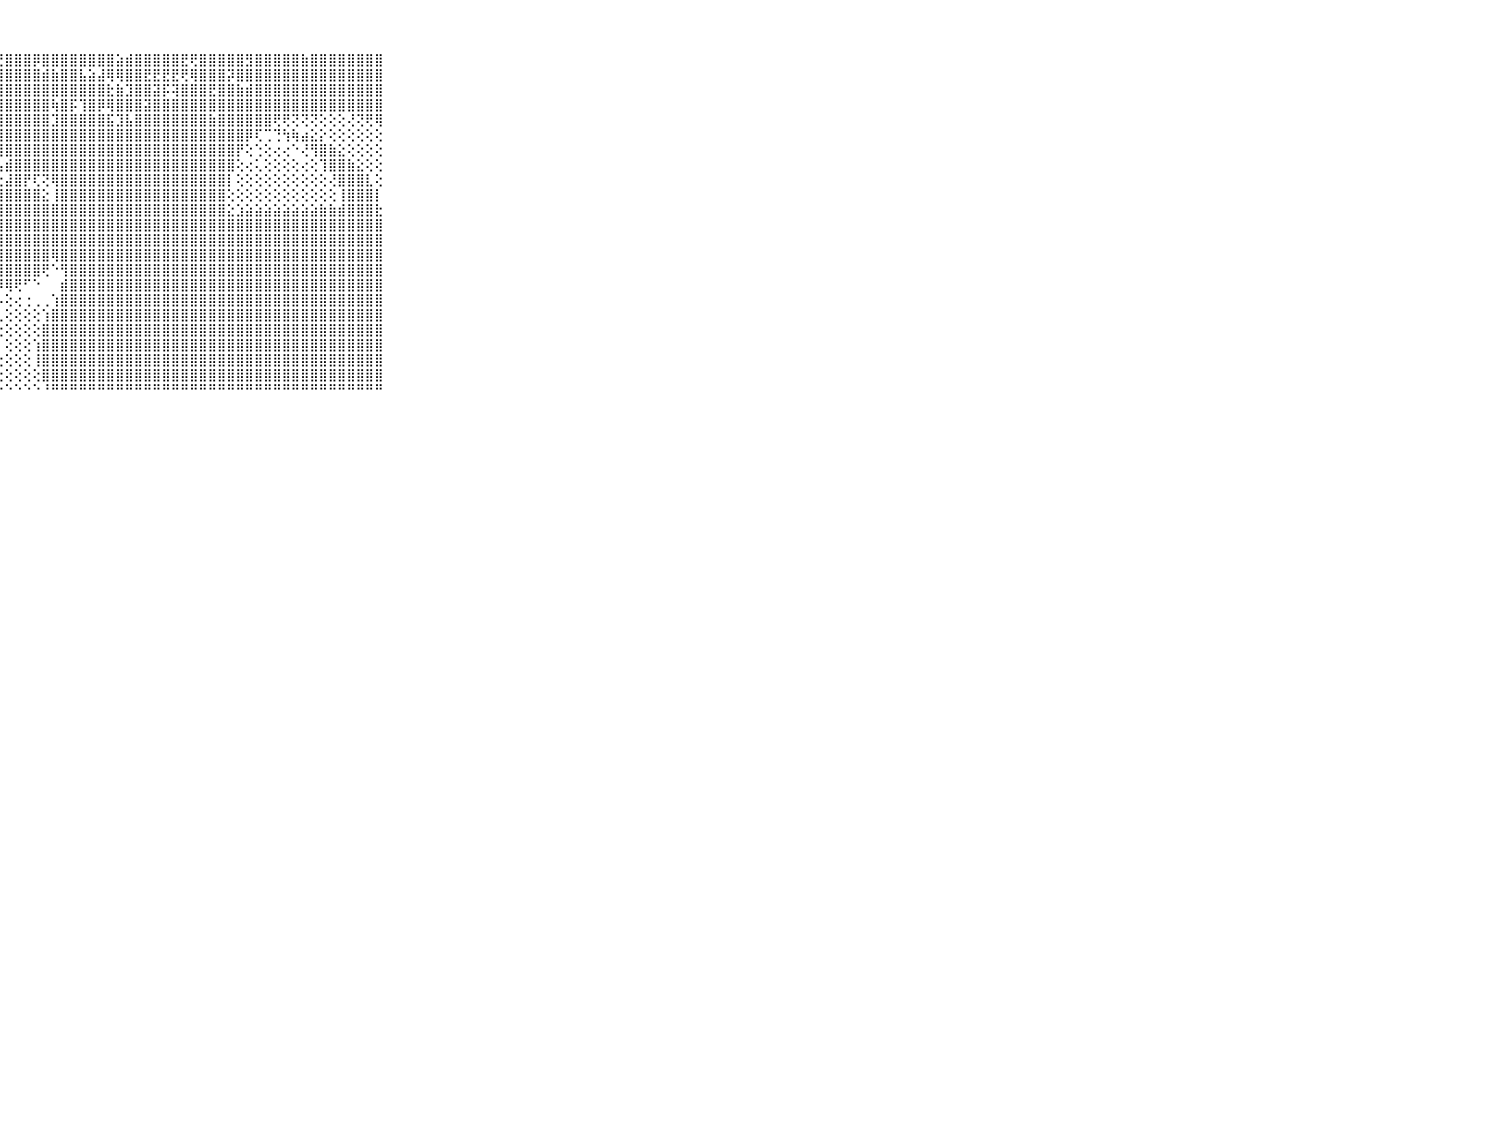

⠀⠀⠀⠀⠀⠀⠀⠀⠀⠀⠀⣿⣿⣿⣿⣿⣿⣿⣿⣿⣿⣿⣿⣯⣿⣟⣟⣟⣿⣿⣿⡿⣿⣿⣿⣿⣿⣿⣿⣿⣵⣾⣿⣿⣿⣿⣿⣟⢟⣿⣿⣿⣿⣿⣻⣿⣿⣿⣿⣿⣷⣿⣿⣿⣿⣿⣿⣿⣿⠀⠀⠀⠀⠀⠀⠀⠀⠀⠀⠀⠀
⠀⠀⠀⠀⠀⠀⠀⠀⠀⠀⠀⡿⢿⢿⣿⣿⣿⣿⣿⣿⣿⣿⣿⣿⣿⣿⣿⣿⣿⣿⣿⣿⣾⣷⣿⣿⣧⣵⣼⢿⢿⣿⣿⣟⣟⣟⣟⢟⢿⣿⣿⣿⡽⣿⣿⣿⣿⣿⣿⣿⣿⣿⣿⣿⣿⣿⣿⣿⣿⠀⠀⠀⠀⠀⠀⠀⠀⠀⠀⠀⠀
⠀⠀⠀⠀⠀⠀⠀⠀⠀⠀⠀⢕⢇⢕⢕⢝⢻⢿⢿⣿⣿⣿⣿⣿⣿⣿⣿⣿⣿⣿⣿⣿⣿⣿⣿⣿⣿⣿⣿⣗⣷⣹⣿⣿⣽⡯⢽⣿⣿⣿⣟⣿⣿⣷⣾⣿⣿⣿⣿⣿⣿⣿⣿⣿⣿⣿⣿⣿⣿⠀⠀⠀⠀⠀⠀⠀⠀⠀⠀⠀⠀
⠀⠀⠀⠀⠀⠀⠀⠀⠀⠀⠀⢺⢾⣯⣕⡕⢕⢕⢕⡜⢿⢿⣿⣿⣿⣿⣿⣿⣿⣿⣿⣿⣿⢷⣿⡯⢹⣿⡿⢿⣿⣿⣿⣽⣿⣿⣿⣿⣿⣿⣿⣿⣿⣿⣿⣿⣿⣿⣿⣿⣿⣿⣿⣿⣿⣿⣿⣿⣿⠀⠀⠀⠀⠀⠀⠀⠀⠀⠀⠀⠀
⠀⠀⠀⠀⠀⠀⠀⠀⠀⠀⠀⢕⢕⢕⢝⢻⢿⣷⣕⣧⡱⢜⢻⣿⣿⣿⣿⣿⣿⣿⣿⣿⣿⣹⣿⣿⣿⣿⣿⣯⣹⣧⣿⣿⣿⣿⣿⣿⣿⣿⣷⣿⣿⣿⣿⣿⣿⢟⢟⢝⢝⢝⢕⢕⢕⢜⢝⢟⢿⠀⠀⠀⠀⠀⠀⠀⠀⠀⠀⠀⠀
⠀⠀⠀⠀⠀⠀⠀⠀⠀⠀⠀⢕⢕⢕⢕⢕⢕⢝⢿⣿⣷⡵⢇⢜⢿⣿⣿⣿⣿⣿⣿⣿⣿⣿⣿⣿⣿⣿⣿⣿⣿⣿⣿⣿⣿⣿⣿⣿⣿⣿⣿⣿⣿⣿⡿⢏⢉⢙⢳⢷⣴⣕⡕⢕⢕⢕⢕⢕⢕⠀⠀⠀⠀⠀⠀⠀⠀⠀⠀⠀⠀
⠀⠀⠀⠀⠀⠀⠀⠀⠀⠀⠀⢕⢕⢕⢕⢕⢕⢕⢜⢻⣿⣿⣧⢕⢕⢽⣿⣿⣿⣿⣿⣿⣿⣿⣿⣿⣿⣿⣿⣿⣿⣿⣿⣿⣿⣿⣿⣿⣿⣿⣿⣿⣿⡟⢕⢑⢕⢔⢔⠑⢜⢻⣿⣷⣕⢕⢕⢕⢕⠀⠀⠀⠀⠀⠀⠀⠀⠀⠀⠀⠀
⠀⠀⠀⠀⠀⠀⠀⠀⠀⠀⠀⢕⢕⢕⢕⢕⢕⢕⢕⢕⢜⣿⣿⣯⣳⣿⣷⣧⣾⣿⣿⣿⣿⣿⣿⣿⣿⣿⣿⣿⣿⣿⣿⣿⣿⣿⣿⣿⣿⣿⣿⣿⣿⢕⢔⢅⢕⢕⢕⢕⢔⢕⢹⣿⣿⣷⣕⢕⢕⠀⠀⠀⠀⠀⠀⠀⠀⠀⠀⠀⠀
⠀⠀⠀⠀⠀⠀⠀⠀⠀⠀⠀⣿⣷⣷⣷⣷⣼⣷⣕⣕⣕⣽⣟⢿⢟⢏⢱⣕⣼⣿⡟⢏⢝⢿⣿⣿⣿⣿⣿⣿⣿⣿⣿⣿⣿⣿⣿⣿⣿⣿⣿⣿⡇⢕⢕⢕⢕⢕⢕⢕⢕⢕⢕⢜⣿⣿⣿⣇⢕⠀⠀⠀⠀⠀⠀⠀⠀⠀⠀⠀⠀
⠀⠀⠀⠀⠀⠀⠀⠀⠀⠀⠀⣿⣿⣿⣿⣿⣿⣿⣿⣿⣿⣿⣿⣧⣷⣿⣿⣿⣿⣿⣿⣿⣕⢸⣿⣿⣿⣿⣿⣿⣿⣿⣿⣿⣿⣿⣿⣿⣿⣿⣿⣿⢕⢕⢕⢕⢕⢕⢕⢕⢕⢕⢕⢕⢸⣿⣿⣿⡇⠀⠀⠀⠀⠀⠀⠀⠀⠀⠀⠀⠀
⠀⠀⠀⠀⠀⠀⠀⠀⠀⠀⠀⣿⣿⣿⣿⣿⣿⣿⣿⣿⣿⣿⣿⣿⣿⣿⣿⣿⣿⣿⣿⣿⣿⣿⣿⣿⣿⣿⣿⣿⣿⣿⣿⣿⣿⣿⣿⣿⣿⣿⣿⣿⣕⣱⣵⣵⣵⣵⣵⣵⣵⣵⣷⣷⣾⣿⣿⣿⣗⠀⠀⠀⠀⠀⠀⠀⠀⠀⠀⠀⠀
⠀⠀⠀⠀⠀⠀⠀⠀⠀⠀⠀⣿⣿⣿⣿⣿⣿⣿⣿⣿⣿⣿⣿⣿⣿⣿⣿⣿⣿⣿⣿⣿⣿⣿⣿⣿⣿⣿⣿⣿⣿⣿⣿⣿⣿⣿⣿⣿⣿⣿⣿⣿⣿⣿⣿⣿⣿⣿⣿⣿⣿⣿⣿⣿⣿⣿⣿⣿⣿⠀⠀⠀⠀⠀⠀⠀⠀⠀⠀⠀⠀
⠀⠀⠀⠀⠀⠀⠀⠀⠀⠀⠀⣿⣿⣿⣿⣿⣿⣿⣿⣿⣿⣿⣿⣿⣿⣿⣿⣿⣿⣿⣿⣿⣿⣿⣿⣿⣿⣿⣿⣿⣿⣿⣿⣿⣿⣿⣿⣿⣿⣿⣿⣿⣿⣿⣿⣿⣿⣿⣿⣿⣿⣿⣿⣿⣿⣿⣿⣿⣿⠀⠀⠀⠀⠀⠀⠀⠀⠀⠀⠀⠀
⠀⠀⠀⠀⠀⠀⠀⠀⠀⠀⠀⣿⣿⣿⣿⣿⣿⣿⣿⣿⣿⣿⣿⣿⣿⣿⣿⣿⣿⣿⣿⣿⣿⢿⣿⣿⣿⣿⣿⣿⣿⣿⣿⣿⣿⣿⣿⣿⣿⣿⣿⣿⣿⣿⣿⣿⣿⣿⣿⣿⣿⣿⣿⣿⣿⣿⣿⣿⣿⠀⠀⠀⠀⠀⠀⠀⠀⠀⠀⠀⠀
⠀⠀⠀⠀⠀⠀⠀⠀⠀⠀⠀⣿⣿⣿⣿⣿⣿⣿⣿⣿⣿⣿⣿⣿⣿⣿⣿⣿⣿⣿⣿⣿⢟⠑⢻⣿⣿⣿⣿⣿⣿⣿⣿⣿⣿⣿⣿⣿⣿⣿⣿⣿⣿⣿⣿⣿⣿⣿⣿⣿⣿⣿⣿⣿⣿⣿⣿⣿⣿⠀⠀⠀⠀⠀⠀⠀⠀⠀⠀⠀⠀
⠀⠀⠀⠀⠀⠀⠀⠀⠀⠀⠀⣿⣿⣿⣿⣿⣿⣿⣿⣿⣿⣿⣿⣿⣿⡿⢹⡻⢿⢟⠋⠑⠀⠀⣾⣿⣿⣿⣿⣿⣿⣿⣿⣿⣿⣿⣿⣿⣿⣿⣿⣿⣿⣿⣿⣿⣿⣿⣿⣿⣿⣿⣿⣿⣿⣿⣿⣿⣿⠀⠀⠀⠀⠀⠀⠀⠀⠀⠀⠀⠀
⠀⠀⠀⠀⠀⠀⠀⠀⠀⠀⠀⣿⣿⣿⣿⣿⣿⣿⣿⣿⣿⣿⣿⣿⣿⡇⣱⡣⢕⢔⢐⢀⢀⢱⣿⣿⣿⣿⣿⣿⣿⣿⣿⣿⣿⣿⣿⣿⣿⣿⣿⣿⣿⣿⣿⣿⣿⣿⣿⣿⣿⣿⣿⣿⣿⣿⣿⣿⣿⠀⠀⠀⠀⠀⠀⠀⠀⠀⠀⠀⠀
⠀⠀⠀⠀⠀⠀⠀⠀⠀⠀⠀⣿⣿⣿⣿⣿⣿⣿⣿⣿⣿⣿⣿⣿⣿⣇⢟⢇⢕⢕⢕⢕⢱⣿⣿⣿⣿⣿⣿⣿⣿⣿⣿⣿⣿⣿⣿⣿⣿⣿⣿⣿⣿⣿⣿⣿⣿⣿⣿⣿⣿⣿⣿⣿⣿⣿⣿⣿⣿⠀⠀⠀⠀⠀⠀⠀⠀⠀⠀⠀⠀
⠀⠀⠀⠀⠀⠀⠀⠀⠀⠀⠀⣿⣿⣿⣿⣿⣿⣿⣿⣿⣿⣿⣿⣿⣿⣿⡕⢕⢕⢕⢕⢕⣿⣿⣿⣿⣿⣿⣿⣿⣿⣿⣿⣿⣿⣿⣿⣿⣿⣿⣿⣿⣿⣿⣿⣿⣿⣿⣿⣿⣿⣿⣿⣿⣿⣿⣿⣿⣿⠀⠀⠀⠀⠀⠀⠀⠀⠀⠀⠀⠀
⠀⠀⠀⠀⠀⠀⠀⠀⠀⠀⠀⣿⣿⣿⣿⣿⣿⣿⣿⣿⣿⣿⣿⣿⣿⣿⣇⠁⢕⢕⢕⢱⣿⣿⣿⣿⣿⣿⣿⣿⣿⣿⣿⣿⣿⣿⣿⣿⣿⣿⣿⣿⣿⣿⣿⣿⣿⣿⣿⣿⣿⣿⣿⣿⣿⣿⣿⣿⣿⠀⠀⠀⠀⠀⠀⠀⠀⠀⠀⠀⠀
⠀⠀⠀⠀⠀⠀⠀⠀⠀⠀⠀⣿⣿⣿⣿⣿⣿⣿⣿⣿⣿⣿⣿⣿⣿⣿⣿⢐⢕⢕⢕⢸⣿⣿⣿⣿⣿⣿⣿⣿⣿⣿⣿⣿⣿⣿⣿⣿⣿⣿⣿⣿⣿⣿⣿⣿⣿⣿⣿⣿⣿⣿⣿⣿⣿⣿⣿⣿⣿⠀⠀⠀⠀⠀⠀⠀⠀⠀⠀⠀⠀
⠀⠀⠀⠀⠀⠀⠀⠀⠀⠀⠀⣿⣿⣿⣿⣿⣿⣿⣿⣿⣿⣿⣿⣿⣿⣿⡟⢕⢕⢕⢕⢕⣿⣿⣿⣿⣿⣿⣿⣿⣿⣿⣿⣿⣿⣿⣿⣿⣿⣿⣿⣿⣿⣿⣿⣿⣿⣿⣿⣿⣿⣿⣿⣿⣿⣿⣿⣿⣿⠀⠀⠀⠀⠀⠀⠀⠀⠀⠀⠀⠀
⠀⠀⠀⠀⠀⠀⠀⠀⠀⠀⠀⠛⠛⠛⠛⠛⠛⠛⠛⠛⠛⠛⠛⠛⠛⠛⠃⠑⠑⠑⠑⠑⠘⠛⠛⠛⠛⠛⠛⠛⠛⠛⠛⠛⠛⠛⠛⠛⠛⠛⠛⠛⠛⠛⠛⠛⠛⠛⠛⠛⠛⠛⠛⠛⠛⠛⠛⠛⠛⠀⠀⠀⠀⠀⠀⠀⠀⠀⠀⠀⠀